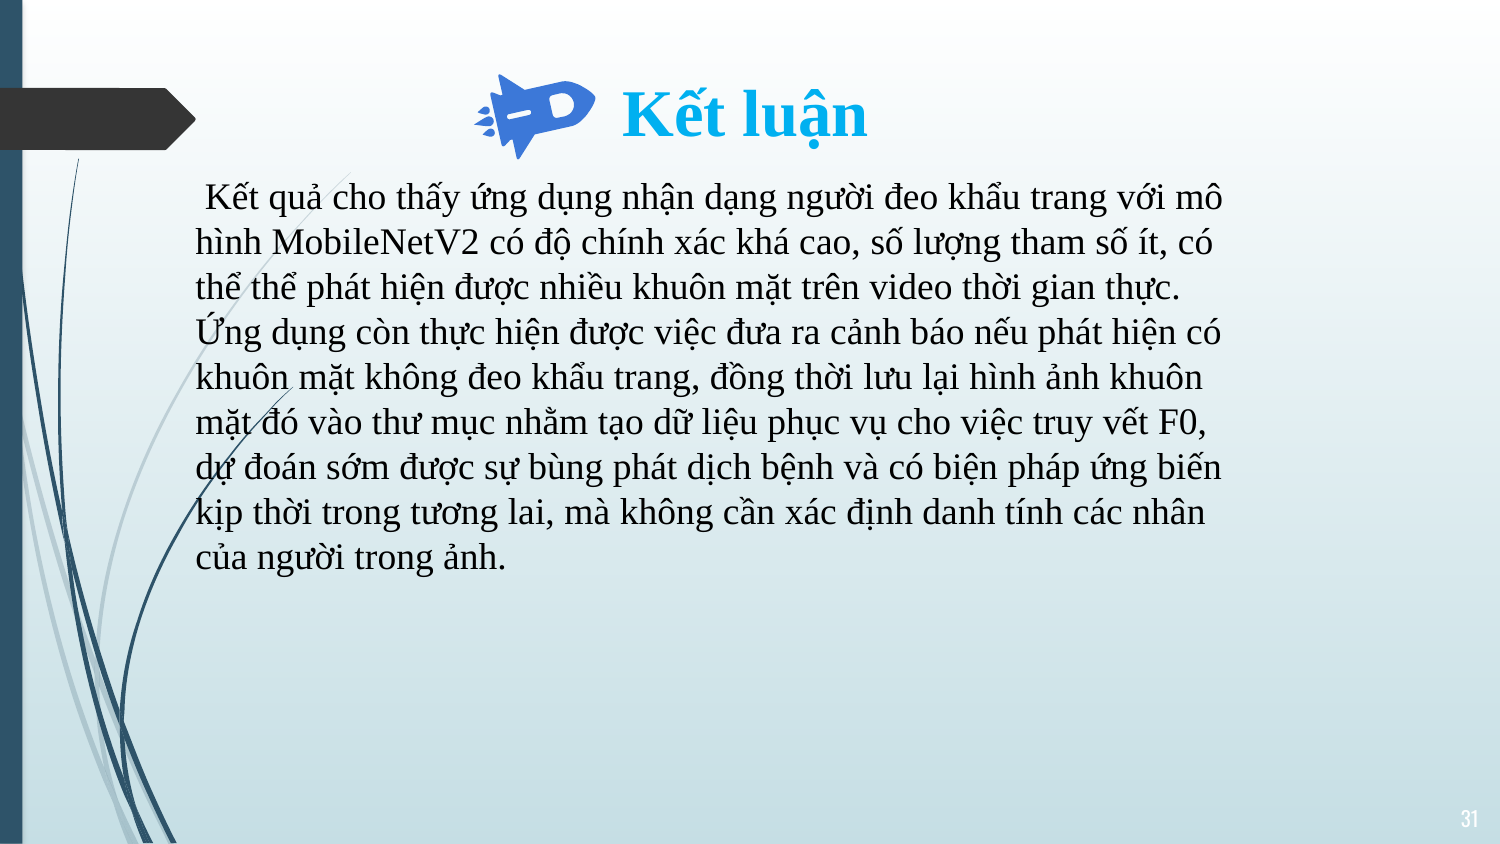

Kết luận
 Kết quả cho thấy ứng dụng nhận dạng người đeo khẩu trang với mô hình MobileNetV2 có độ chính xác khá cao, số lượng tham số ít, có thể thể phát hiện được nhiều khuôn mặt trên video thời gian thực. Ứng dụng còn thực hiện được việc đưa ra cảnh báo nếu phát hiện có khuôn mặt không đeo khẩu trang, đồng thời lưu lại hình ảnh khuôn mặt đó vào thư mục nhằm tạo dữ liệu phục vụ cho việc truy vết F0, dự đoán sớm được sự bùng phát dịch bệnh và có biện pháp ứng biến kịp thời trong tương lai, mà không cần xác định danh tính các nhân của người trong ảnh.
31